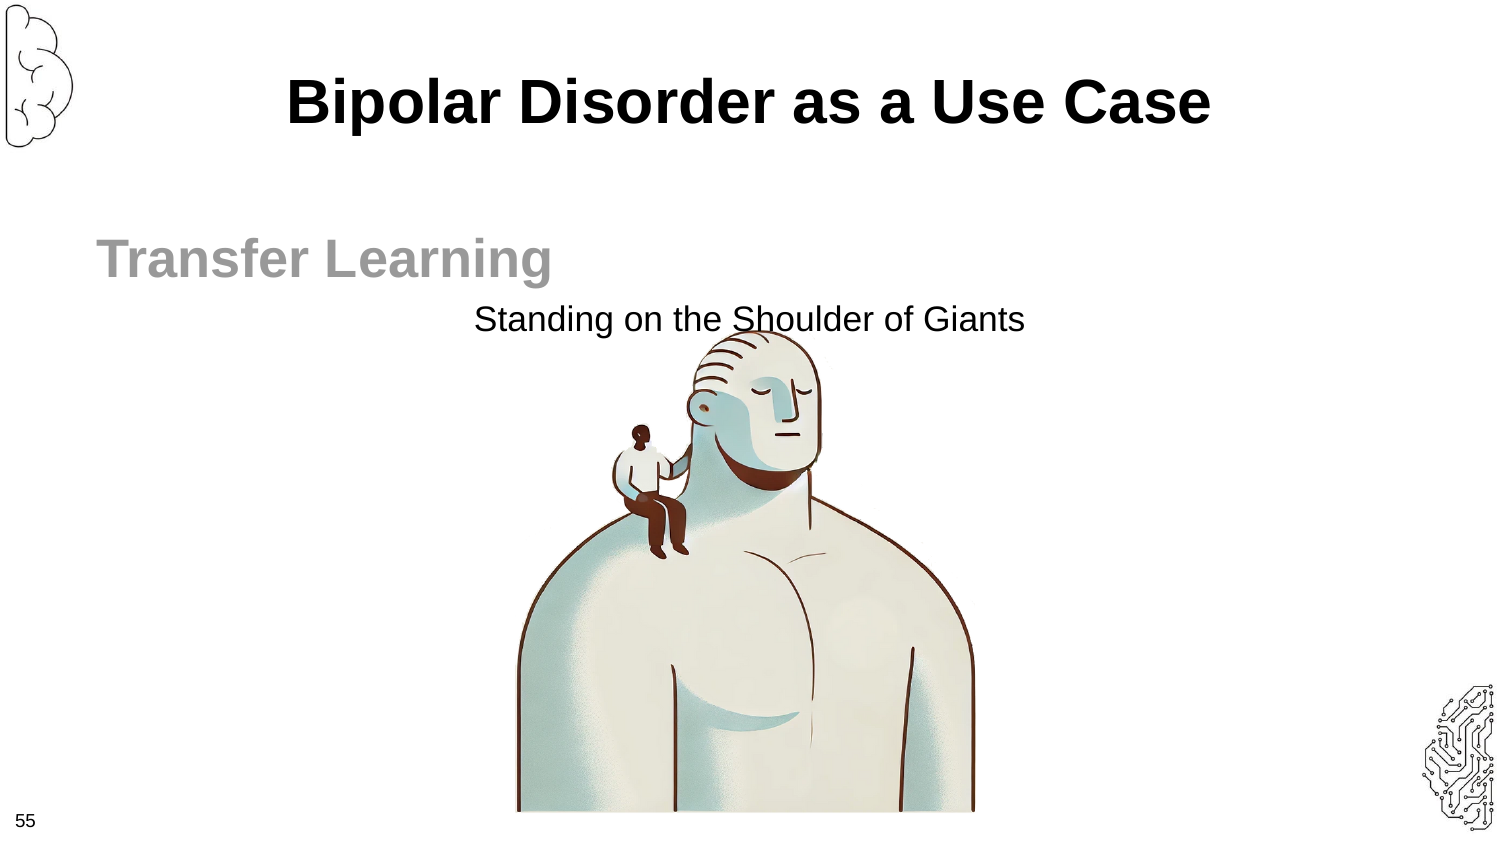

Bipolar Disorder as a Use Case
Transfer Learning
Standing on the Shoulder of Giants

55